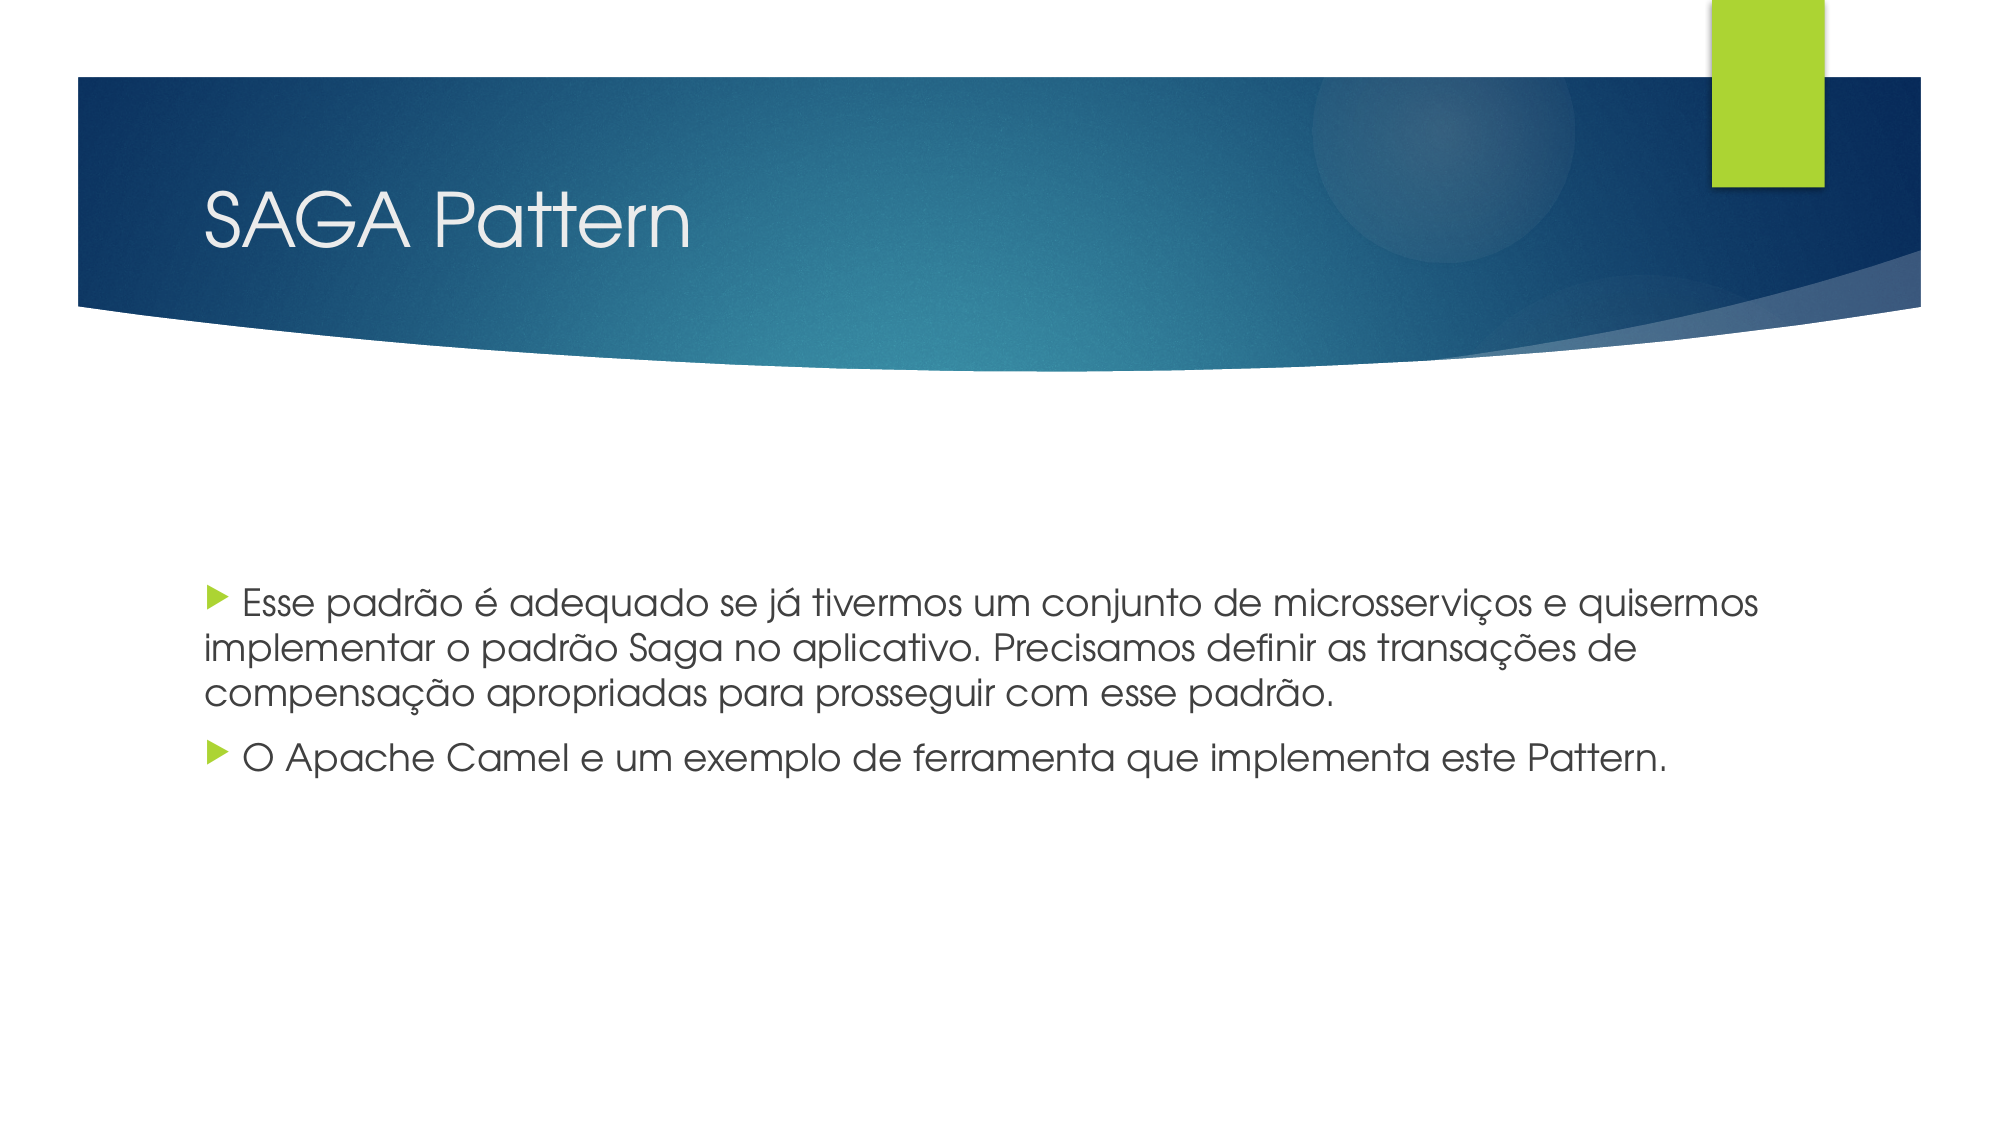

# SAGA Pattern

 Esse padrão é adequado se já tivermos um conjunto de microsserviços e quisermos implementar o padrão Saga no aplicativo. Precisamos definir as transações de compensação apropriadas para prosseguir com esse padrão.
 O Apache Camel e um exemplo de ferramenta que implementa este Pattern.